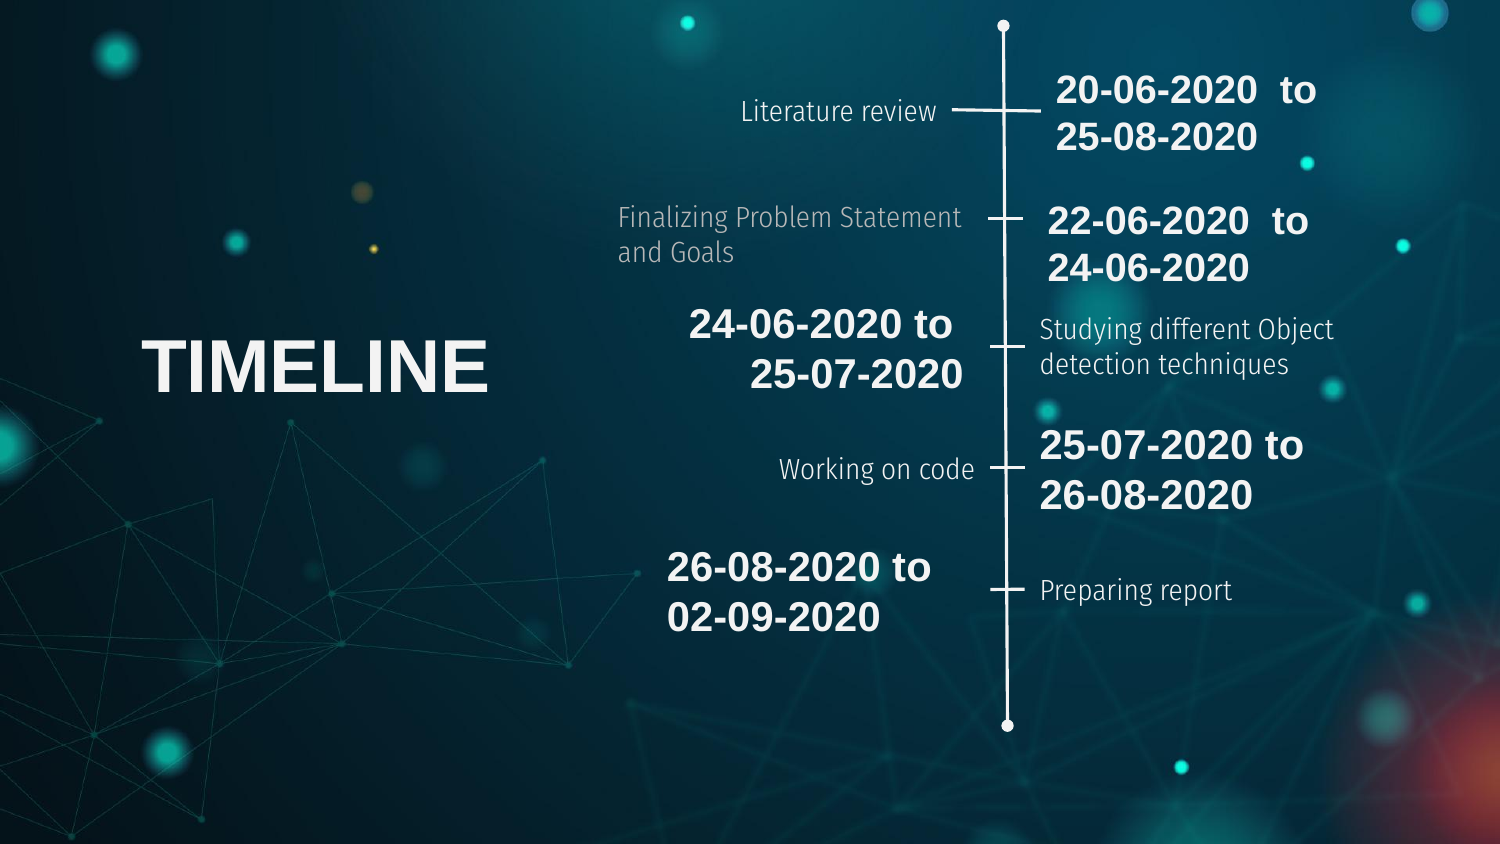

20-06-2020  to 25-08-2020
Literature review

22-06-2020  to 24-06-2020
Finalizing Problem Statement and Goals

24-06-2020 to
25-07-2020
Studying different Object detection techniques
# TIMELINE
Working on code
25-07-2020 to
26-08-2020
Preparing report
26-08-2020 to
02-09-2020